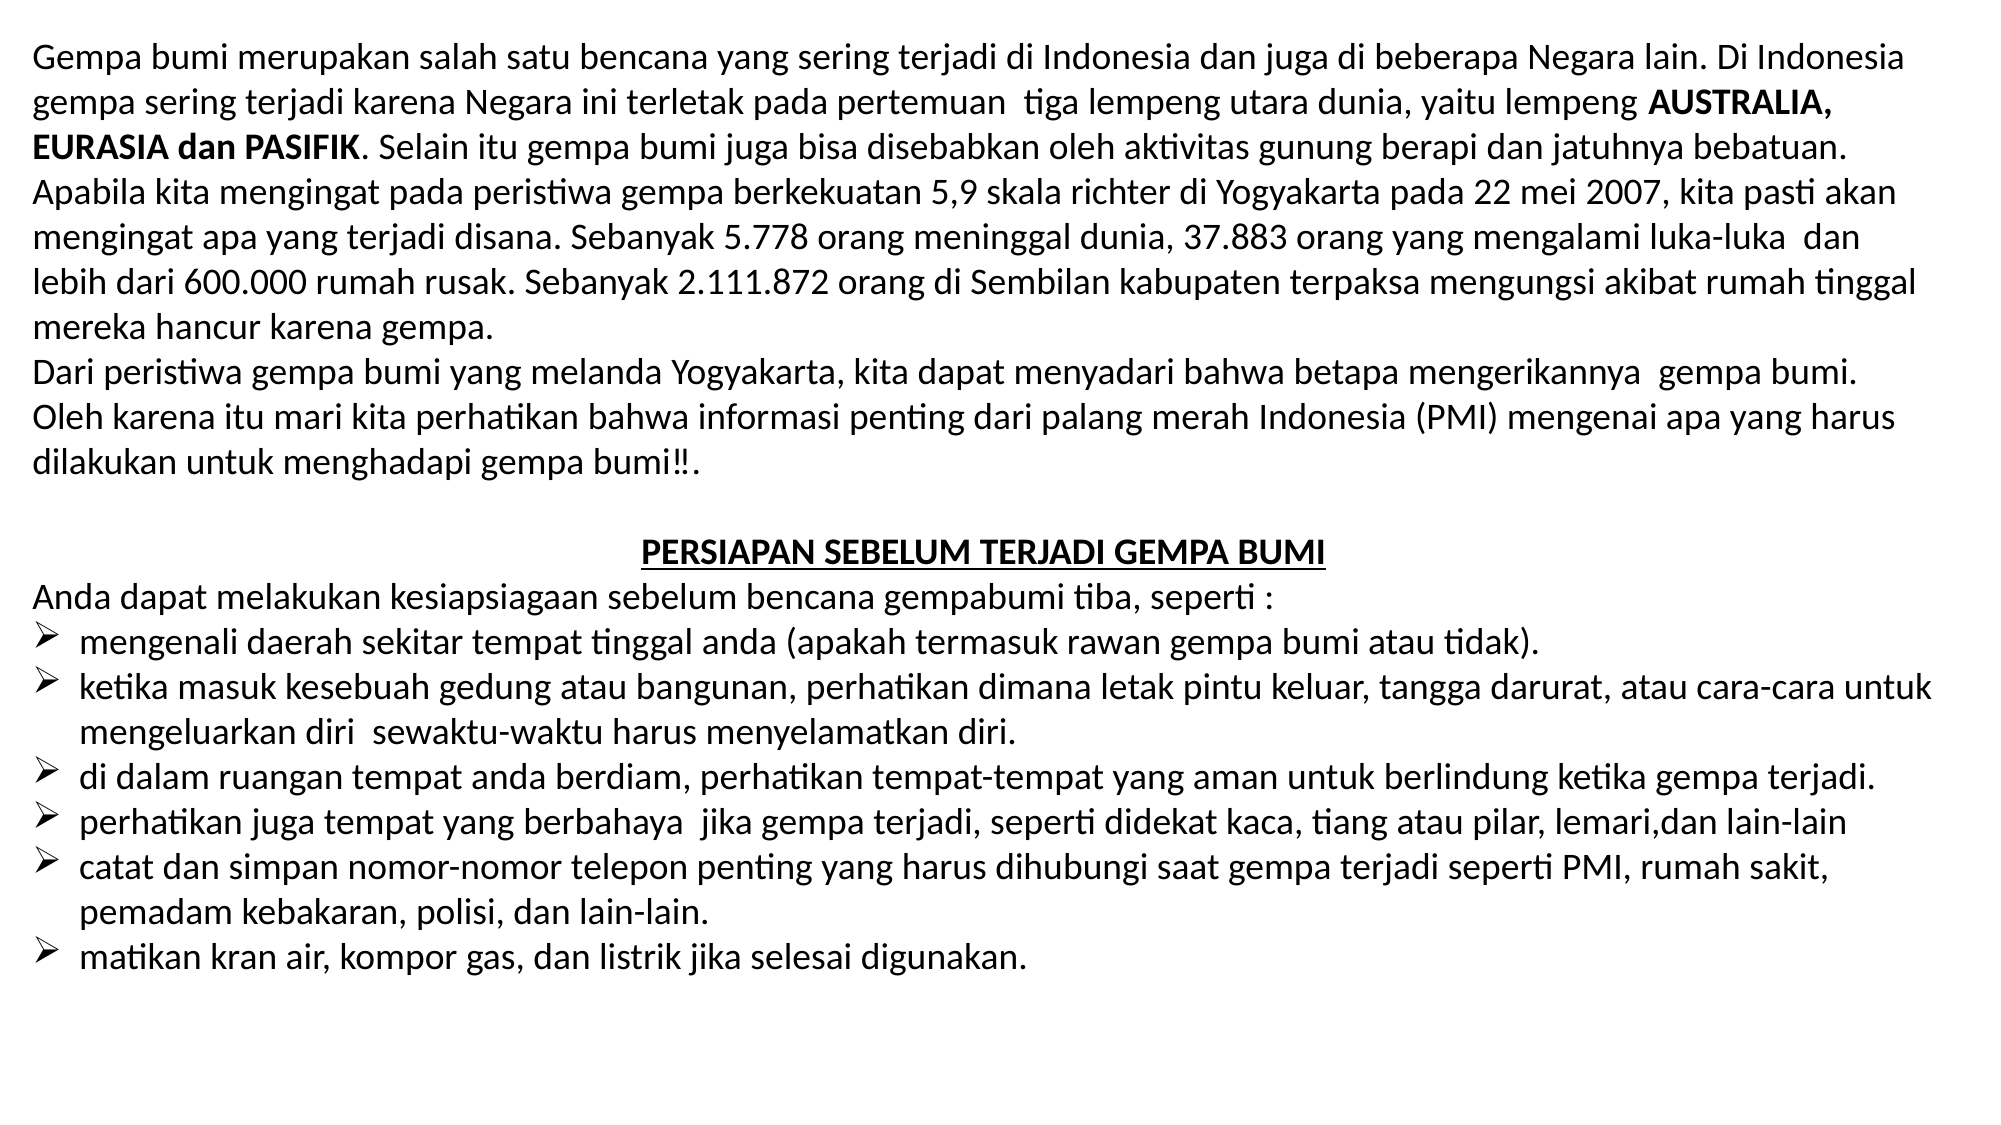

Gempa bumi merupakan salah satu bencana yang sering terjadi di Indonesia dan juga di beberapa Negara lain. Di Indonesia gempa sering terjadi karena Negara ini terletak pada pertemuan  tiga lempeng utara dunia, yaitu lempeng AUSTRALIA, EURASIA dan PASIFIK. Selain itu gempa bumi juga bisa disebabkan oleh aktivitas gunung berapi dan jatuhnya bebatuan.
Apabila kita mengingat pada peristiwa gempa berkekuatan 5,9 skala richter di Yogyakarta pada 22 mei 2007, kita pasti akan mengingat apa yang terjadi disana. Sebanyak 5.778 orang meninggal dunia, 37.883 orang yang mengalami luka-luka  dan lebih dari 600.000 rumah rusak. Sebanyak 2.111.872 orang di Sembilan kabupaten terpaksa mengungsi akibat rumah tinggal mereka hancur karena gempa.
Dari peristiwa gempa bumi yang melanda Yogyakarta, kita dapat menyadari bahwa betapa mengerikannya  gempa bumi. Oleh karena itu mari kita perhatikan bahwa informasi penting dari palang merah Indonesia (PMI) mengenai apa yang harus dilakukan untuk menghadapi gempa bumi‼.

PERSIAPAN SEBELUM TERJADI GEMPA BUMI
Anda dapat melakukan kesiapsiagaan sebelum bencana gempabumi tiba, seperti :
mengenali daerah sekitar tempat tinggal anda (apakah termasuk rawan gempa bumi atau tidak).
ketika masuk kesebuah gedung atau bangunan, perhatikan dimana letak pintu keluar, tangga darurat, atau cara-cara untuk mengeluarkan diri  sewaktu-waktu harus menyelamatkan diri.
di dalam ruangan tempat anda berdiam, perhatikan tempat-tempat yang aman untuk berlindung ketika gempa terjadi.
perhatikan juga tempat yang berbahaya  jika gempa terjadi, seperti didekat kaca, tiang atau pilar, lemari,dan lain-lain
catat dan simpan nomor-nomor telepon penting yang harus dihubungi saat gempa terjadi seperti PMI, rumah sakit, pemadam kebakaran, polisi, dan lain-lain.
matikan kran air, kompor gas, dan listrik jika selesai digunakan.